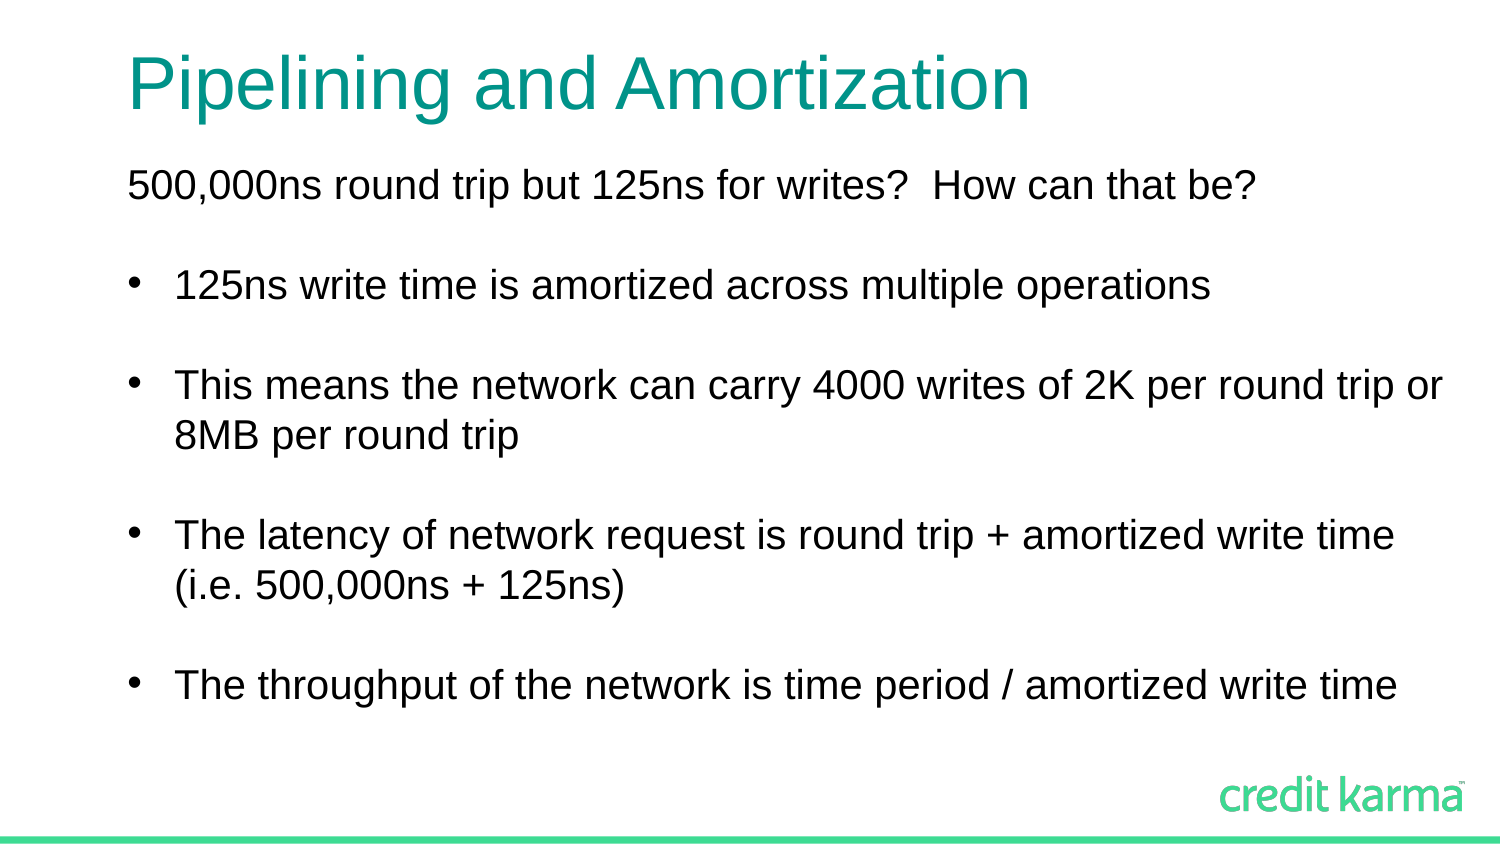

# Pipelining and Amortization
500,000ns round trip but 125ns for writes?  How can that be?

125ns write time is amortized across multiple operations

This means the network can carry 4000 writes of 2K per round trip or 8MB per round trip

The latency of network request is round trip + amortized write time (i.e. 500,000ns + 125ns)

The throughput of the network is time period / amortized write time